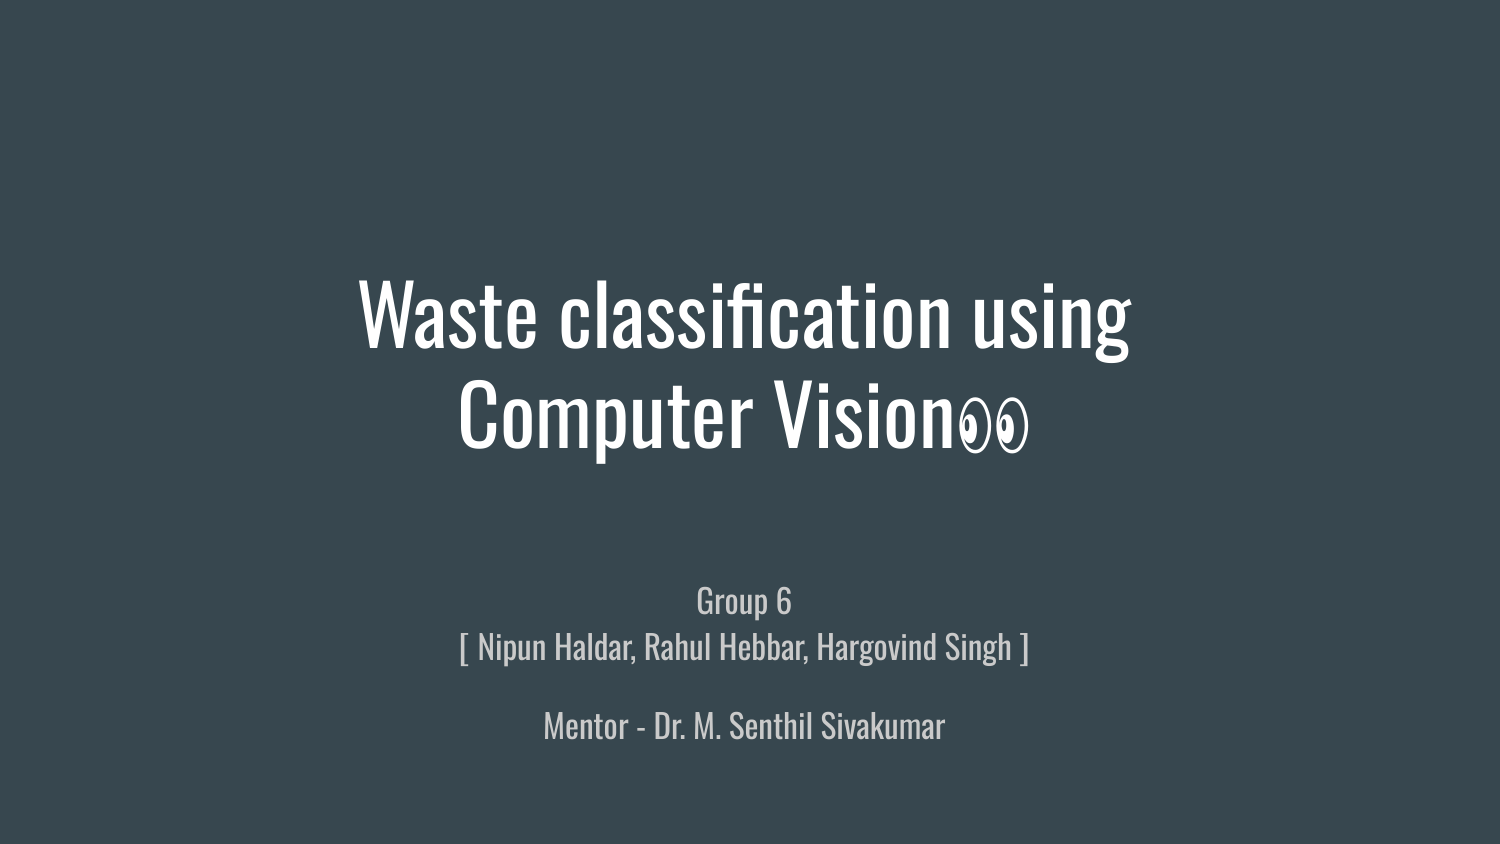

Waste classification using Computer Vision👀
Group 6
[ Nipun Haldar, Rahul Hebbar, Hargovind Singh ]
Mentor - Dr. M. Senthil Sivakumar